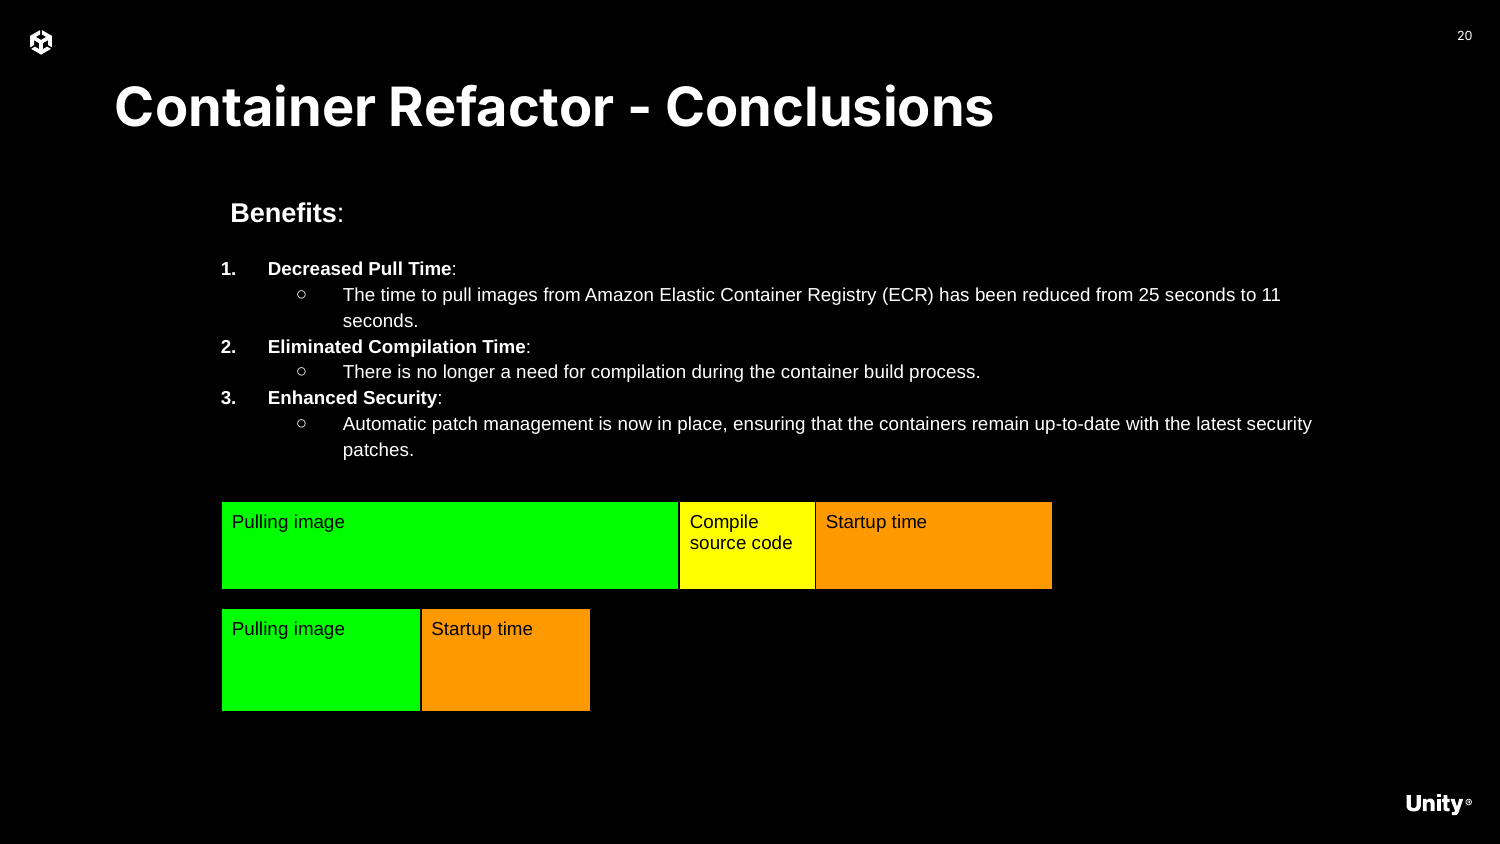

Container Refactor - Conclusions

Benefits:
Decreased Pull Time:
The time to pull images from Amazon Elastic Container Registry (ECR) has been reduced from 25 seconds to 11 seconds.
Eliminated Compilation Time:
There is no longer a need for compilation during the container build process.
Enhanced Security:
Automatic patch management is now in place, ensuring that the containers remain up-to-date with the latest security patches.

| Pulling image | Compile source code | Startup time |
| --- | --- | --- |
| Pulling image | Startup time |
| --- | --- |